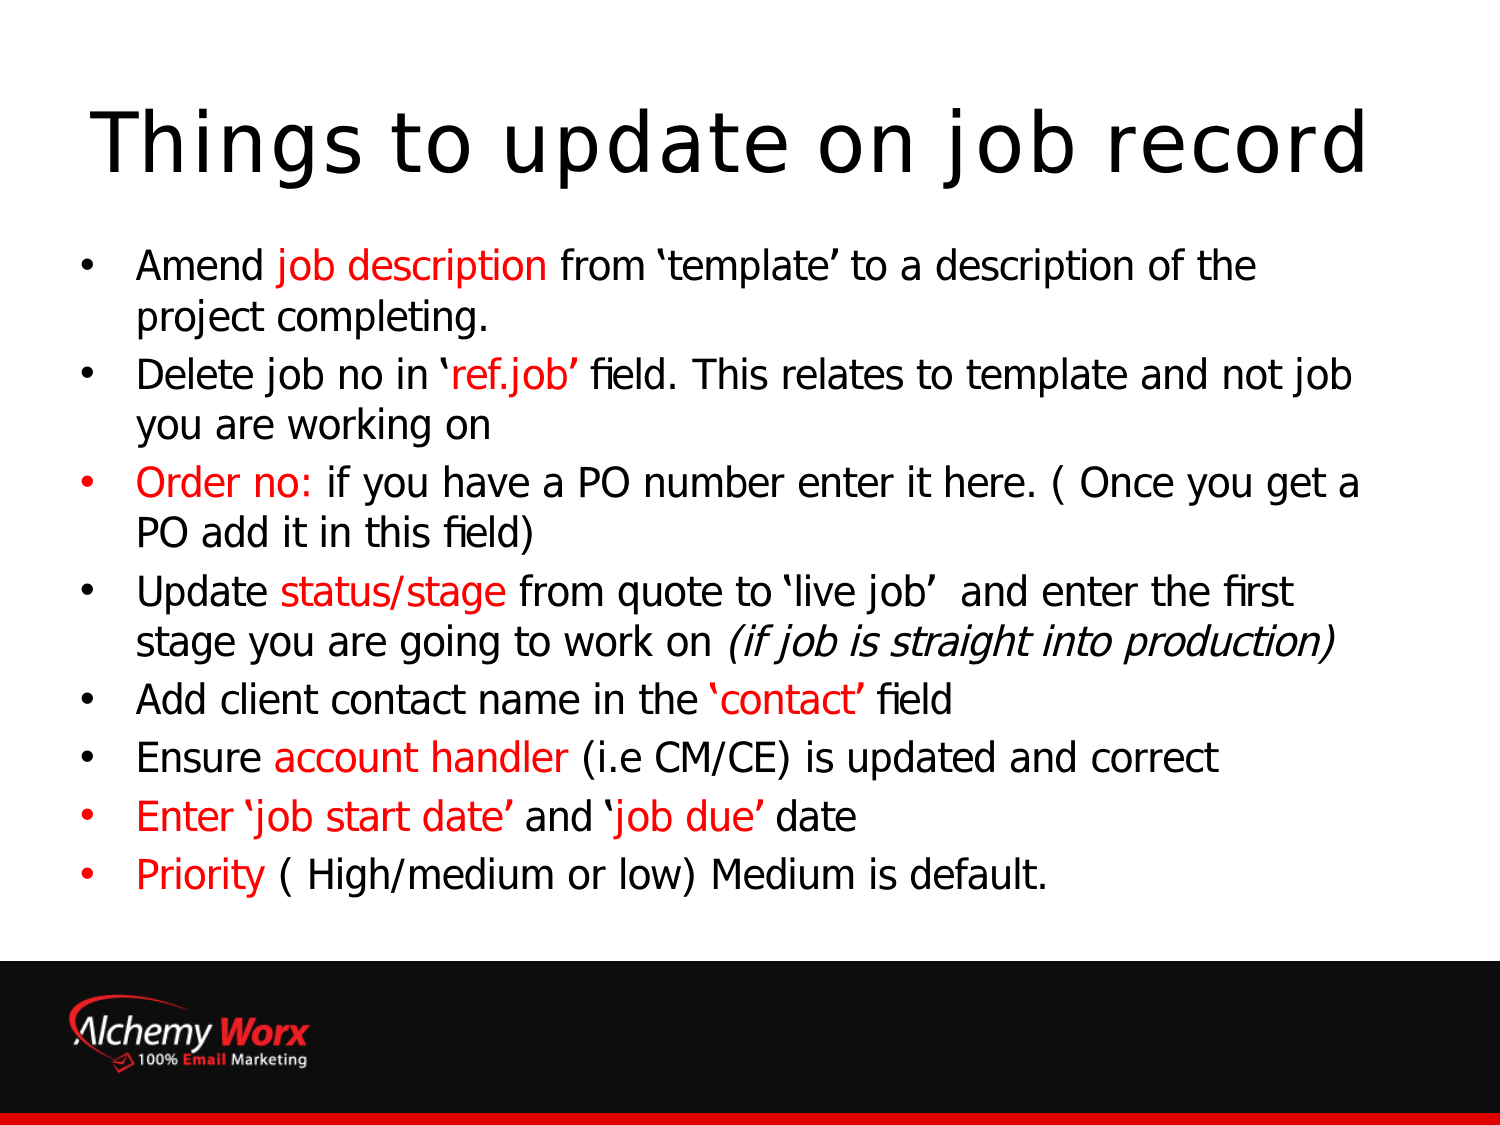

# Things to update on job record
Amend job description from ‘template’ to a description of the project completing.
Delete job no in ‘ref.job’ field. This relates to template and not job you are working on
Order no: if you have a PO number enter it here. ( Once you get a PO add it in this field)
Update status/stage from quote to ‘live job’  and enter the first stage you are going to work on (if job is straight into production)
Add client contact name in the ‘contact’ field
Ensure account handler (i.e CM/CE) is updated and correct
Enter ‘job start date’ and ‘job due’ date
Priority ( High/medium or low) Medium is default.